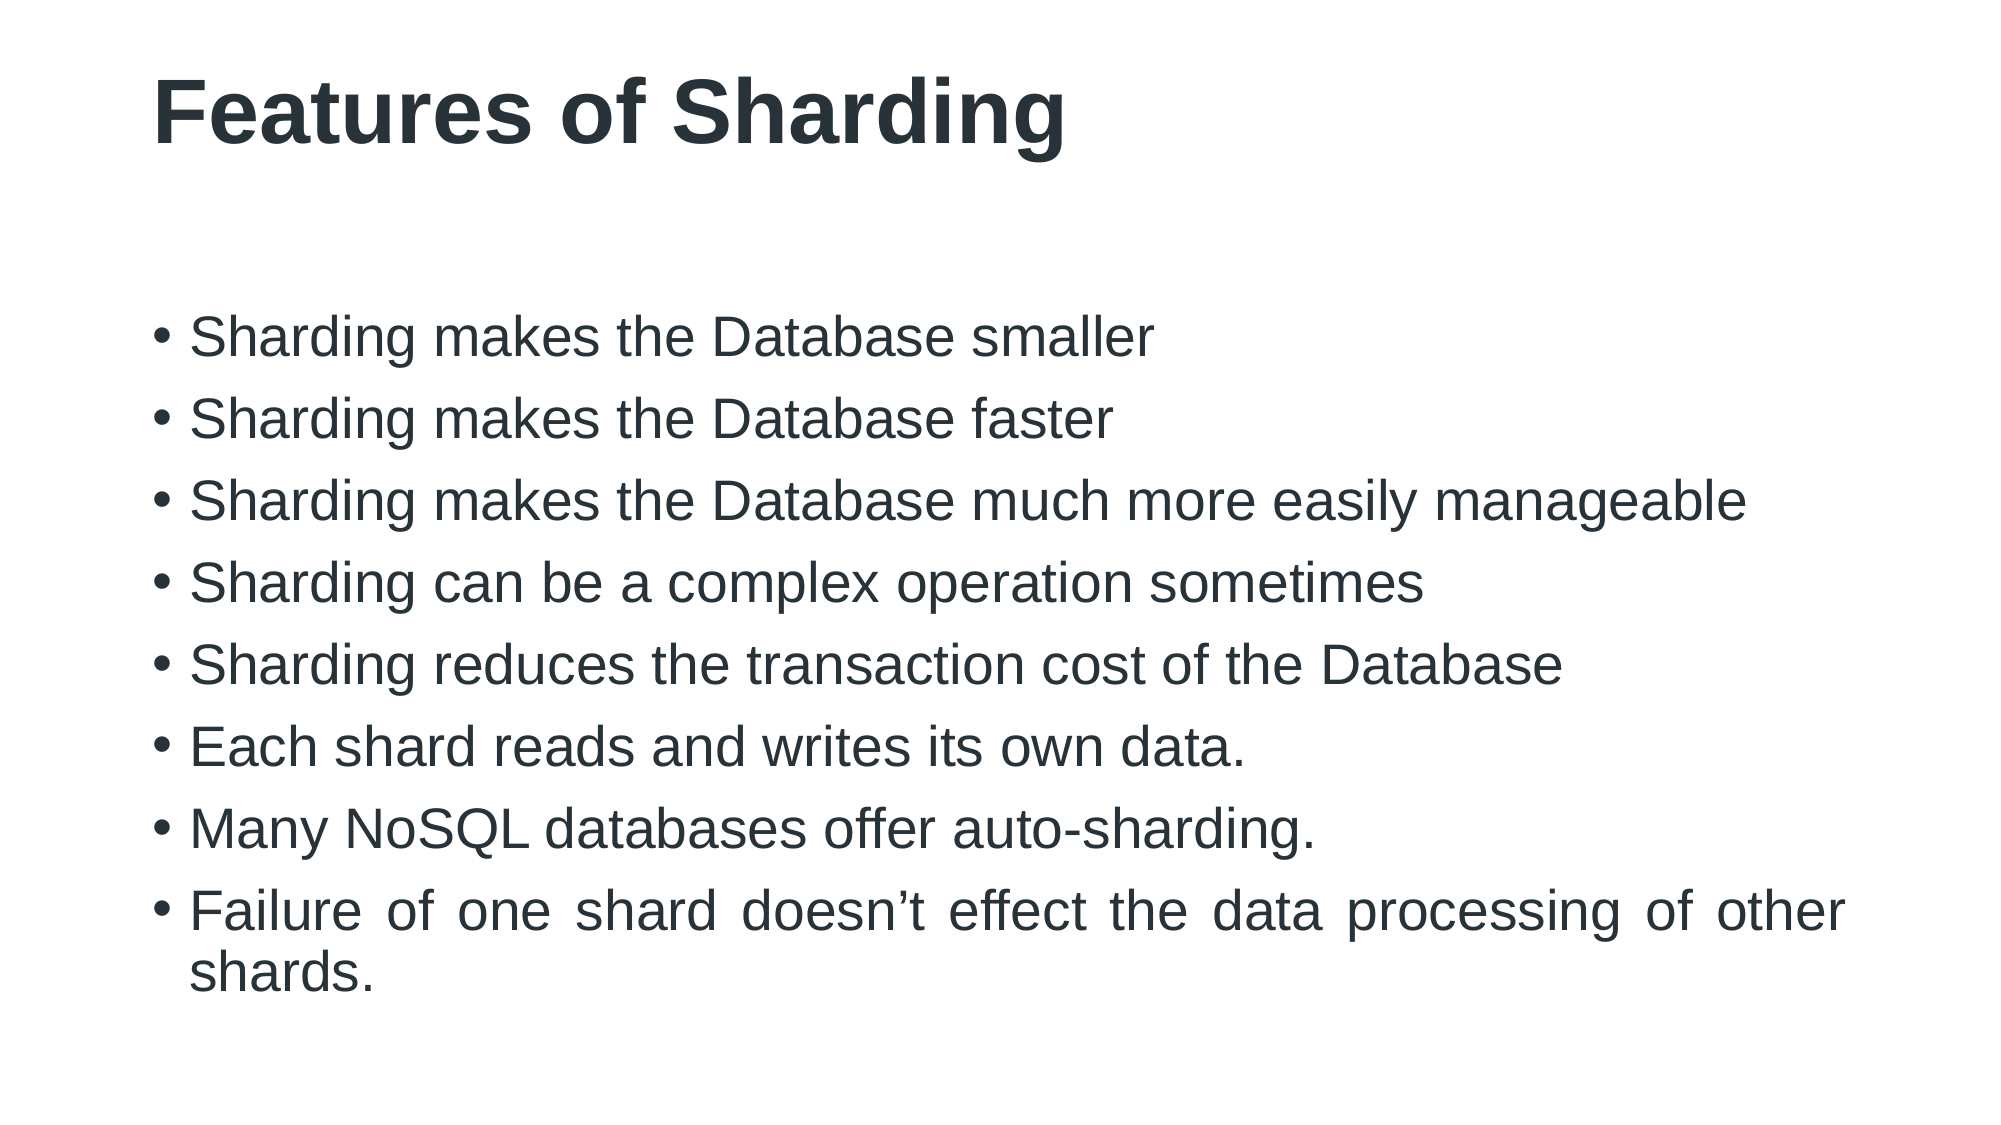

# Features of Sharding
Sharding makes the Database smaller
Sharding makes the Database faster
Sharding makes the Database much more easily manageable
Sharding can be a complex operation sometimes
Sharding reduces the transaction cost of the Database
Each shard reads and writes its own data.
Many NoSQL databases offer auto-sharding.
Failure of one shard doesn’t effect the data processing of other shards.